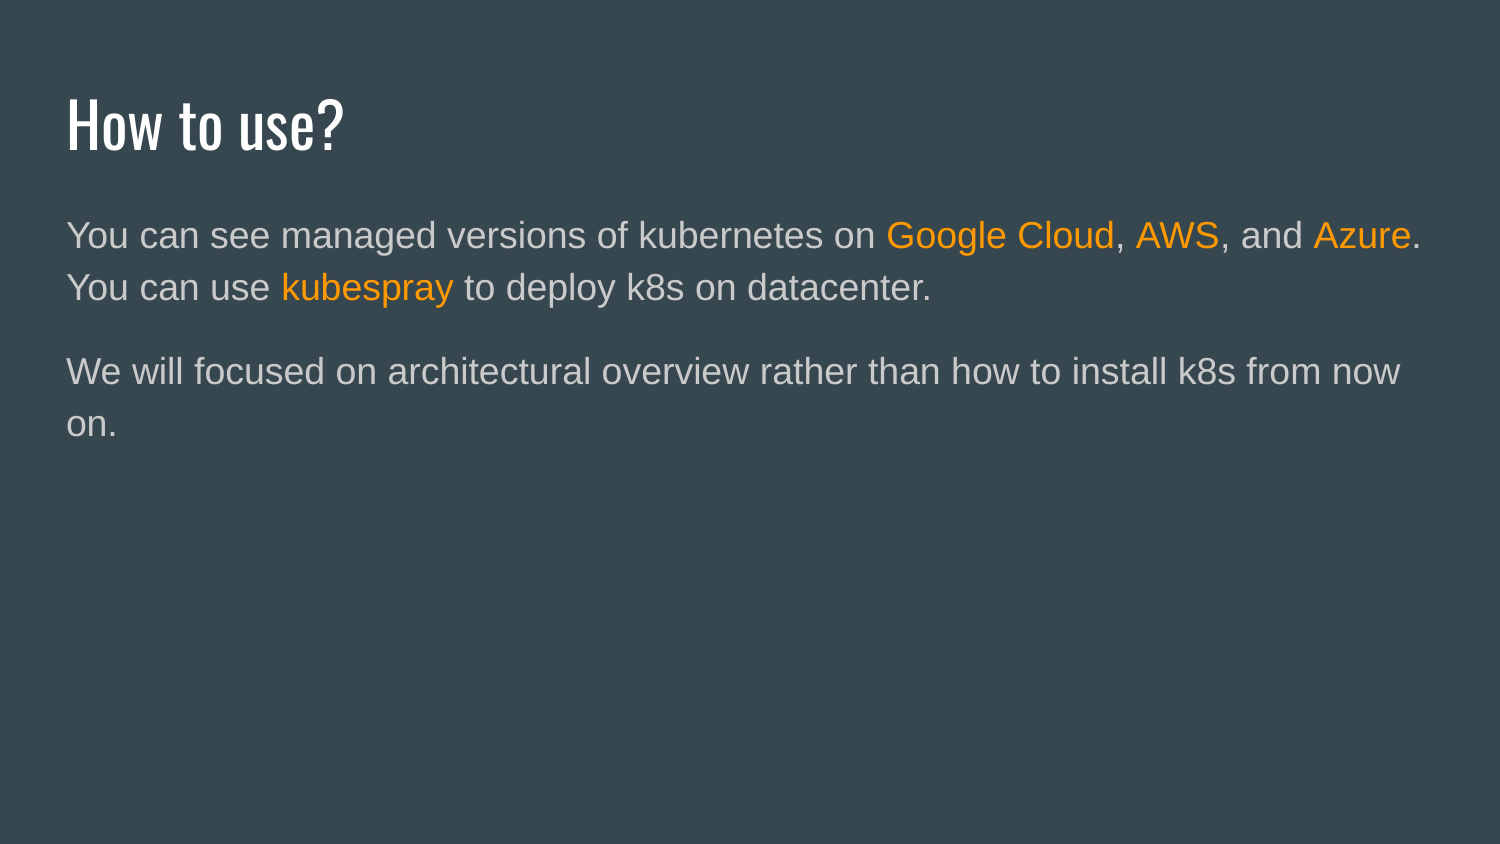

# How to use?
You can see managed versions of kubernetes on Google Cloud, AWS, and Azure. You can use kubespray to deploy k8s on datacenter.
We will focused on architectural overview rather than how to install k8s from now on.